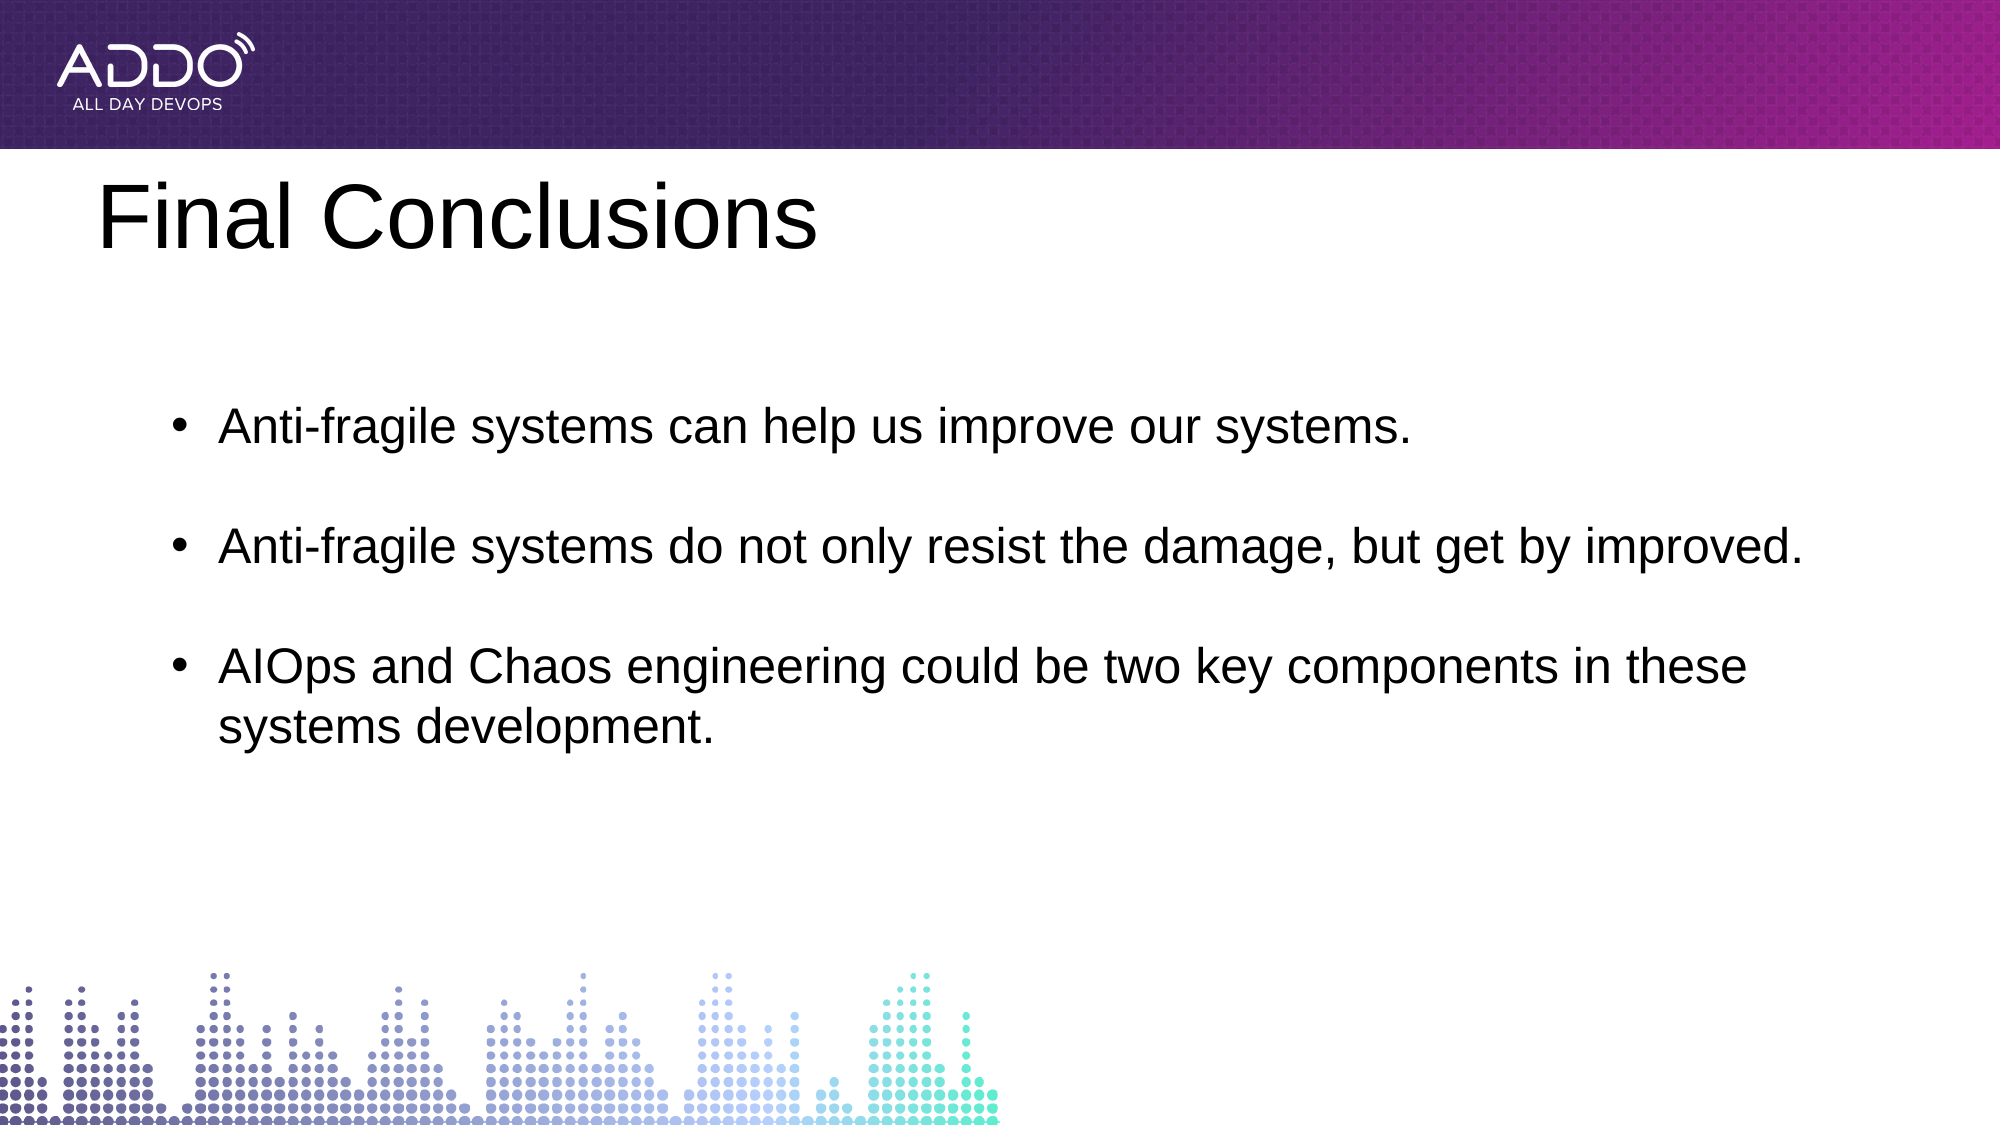

Final Conclusions
Anti-fragile systems can help us improve our systems.

Anti-fragile systems do not only resist the damage, but get by improved.

AIOps and Chaos engineering could be two key components in these systems development.